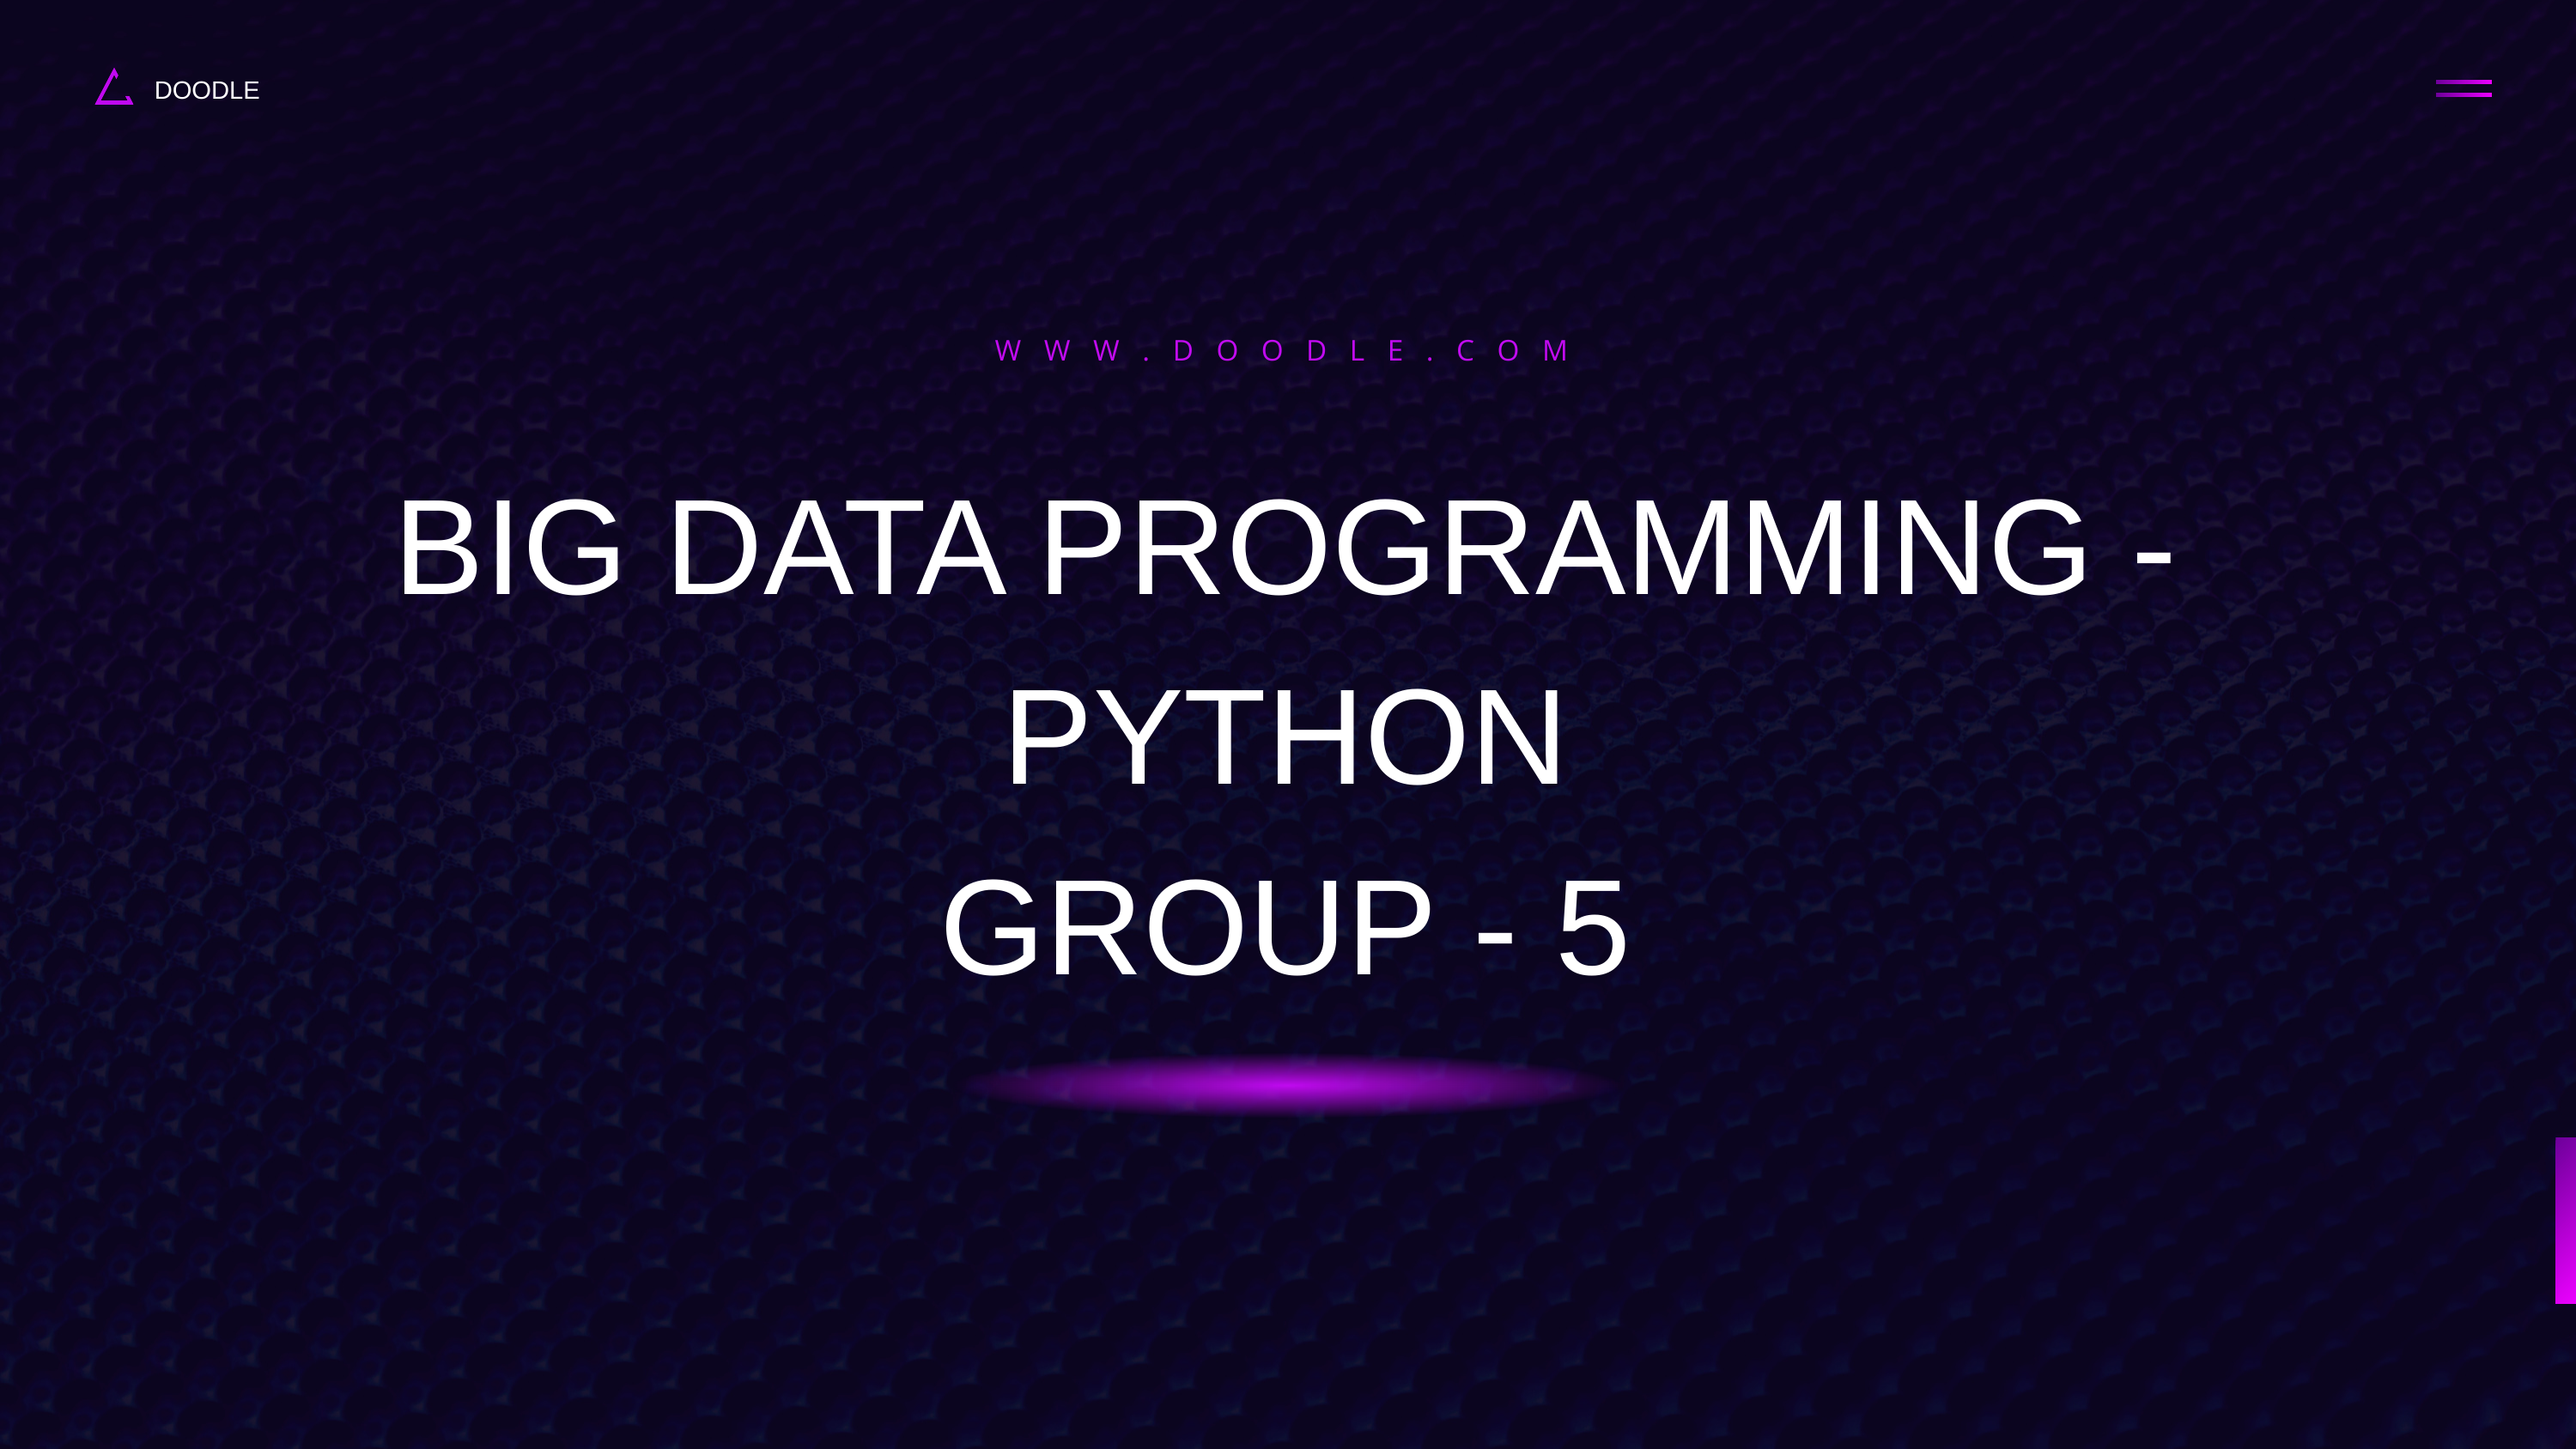

DOODLE

WWW.DOODLE.COM
BIG DATA PROGRAMMING - PYTHON
GROUP - 5